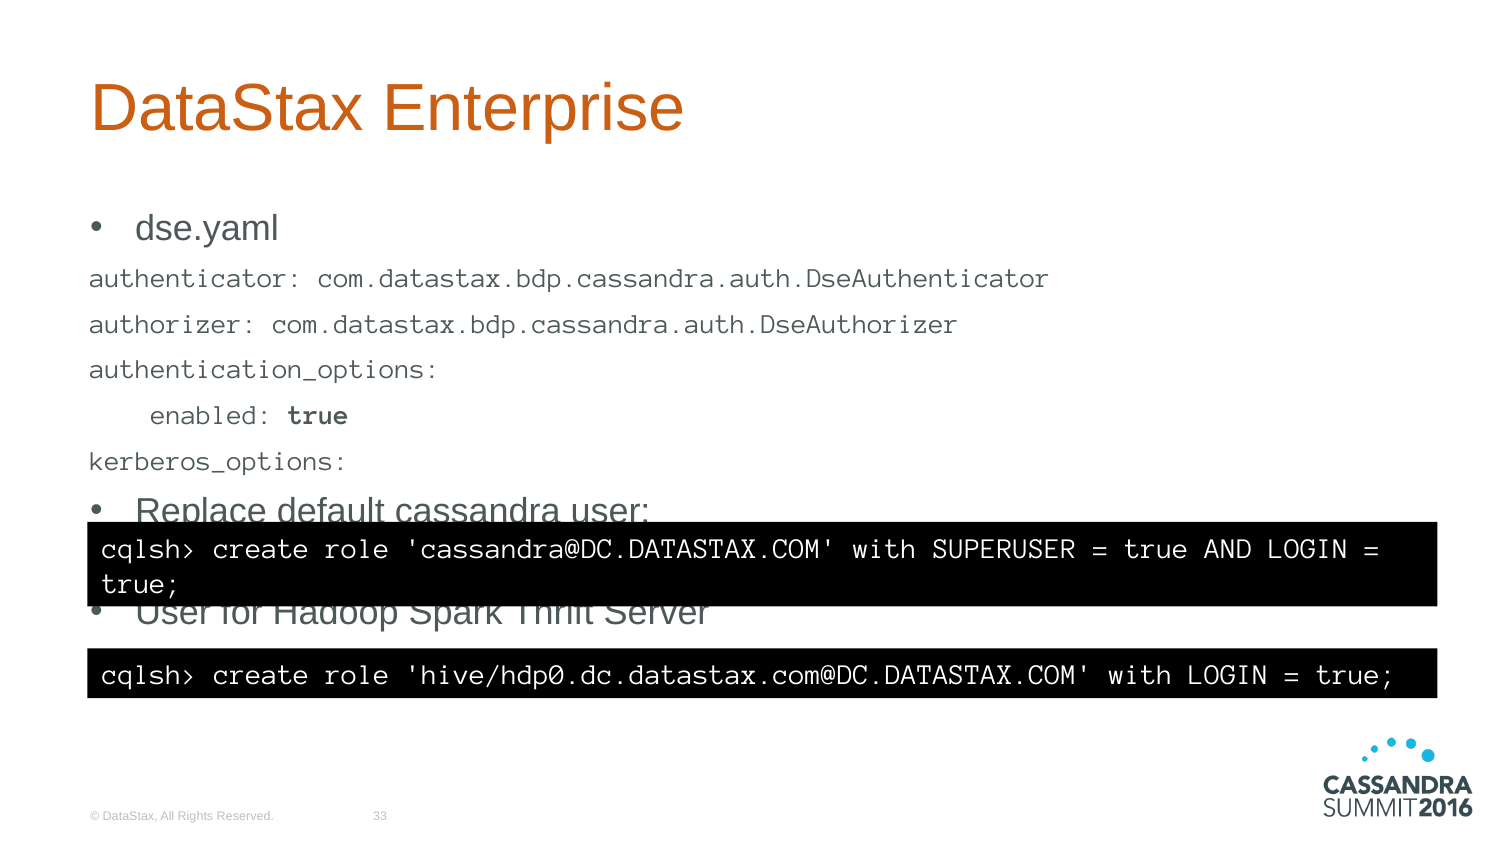

# DataStax Enterprise
dse.yaml
authenticator: com.datastax.bdp.cassandra.auth.DseAuthenticator
authorizer: com.datastax.bdp.cassandra.auth.DseAuthorizer
authentication_options:
    enabled: true
kerberos_options:
Replace default cassandra user:
cqlsh> create role 'cassandra@DC.DATASTAX.COM' with SUPERUSER = true AND LOGIN = true;
User for Hadoop Spark Thrift Server
cqlsh> create role 'hive/hdp0.dc.datastax.com@DC.DATASTAX.COM' with LOGIN = true;

cqlsh> create role 'cassandra@DC.DATASTAX.COM' with SUPERUSER = true AND LOGIN = true;
cqlsh> create role 'hive/hdp0.dc.datastax.com@DC.DATASTAX.COM' with LOGIN = true;
© DataStax, All Rights Reserved.
33